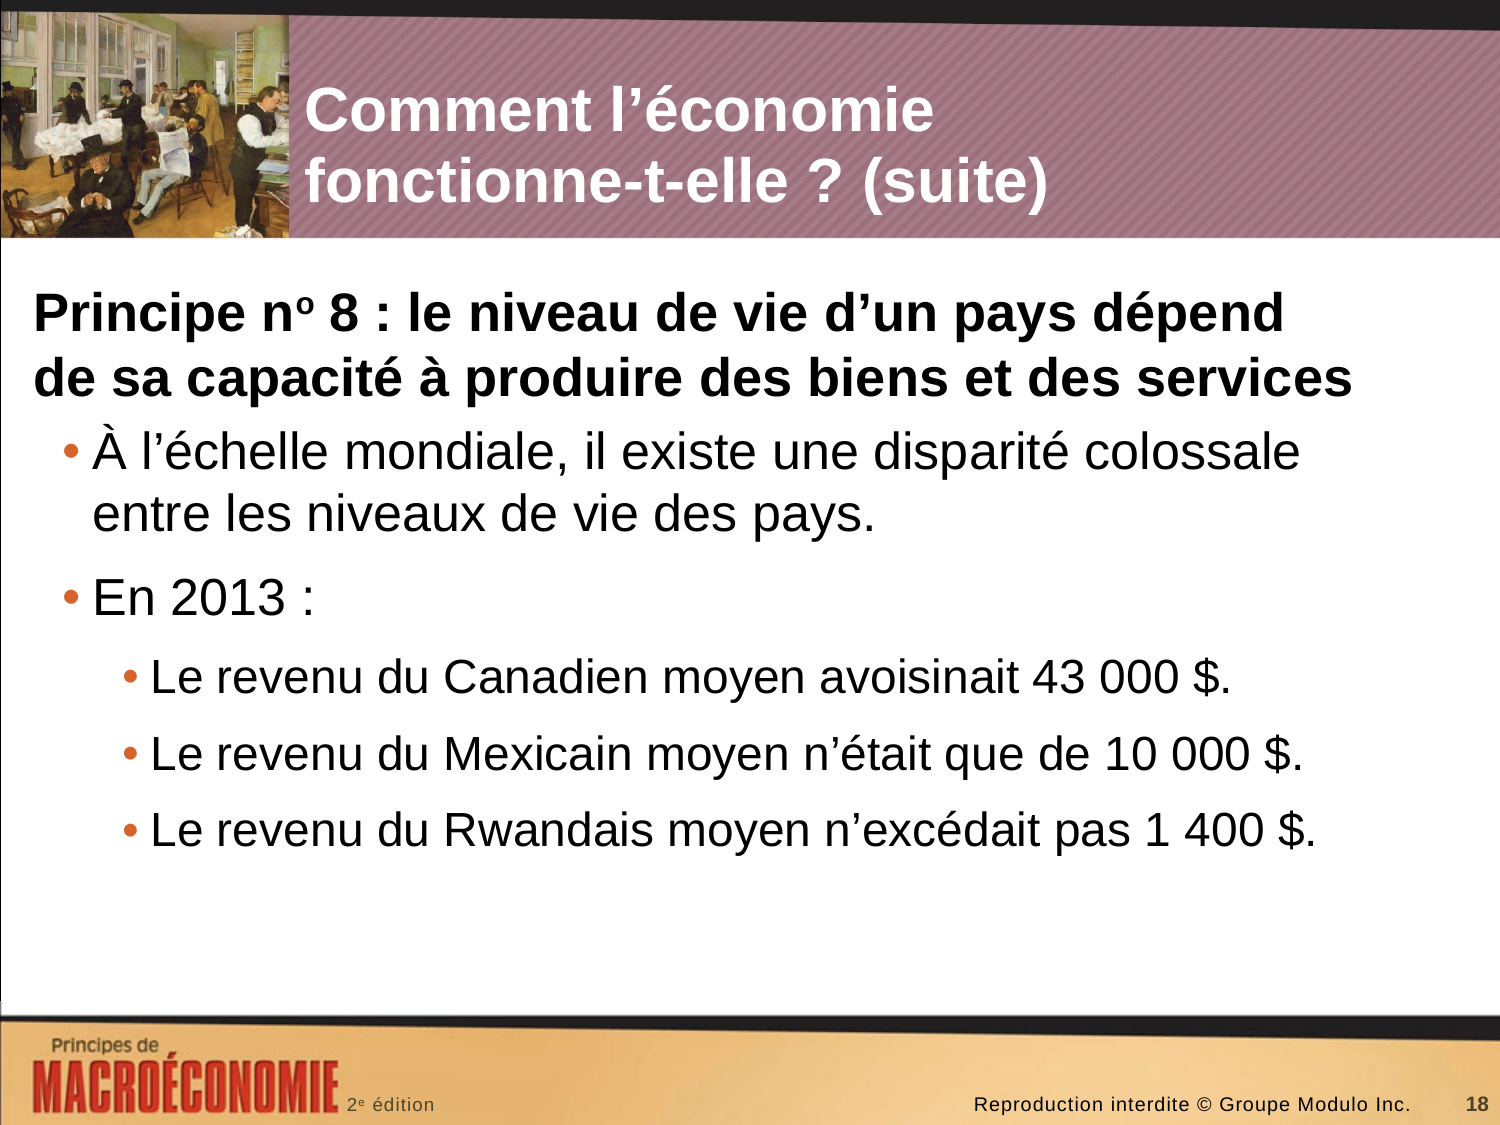

# Comment l’économie fonctionne-t-elle ? (suite)
Principe no 8 : le niveau de vie d’un pays dépend     de sa capacité à produire des biens et des services
À l’échelle mondiale, il existe une disparité colossale entre les niveaux de vie des pays.
En 2013 :
Le revenu du Canadien moyen avoisinait 43 000 $.
Le revenu du Mexicain moyen n’était que de 10 000 $.
Le revenu du Rwandais moyen n’excédait pas 1 400 $.
18